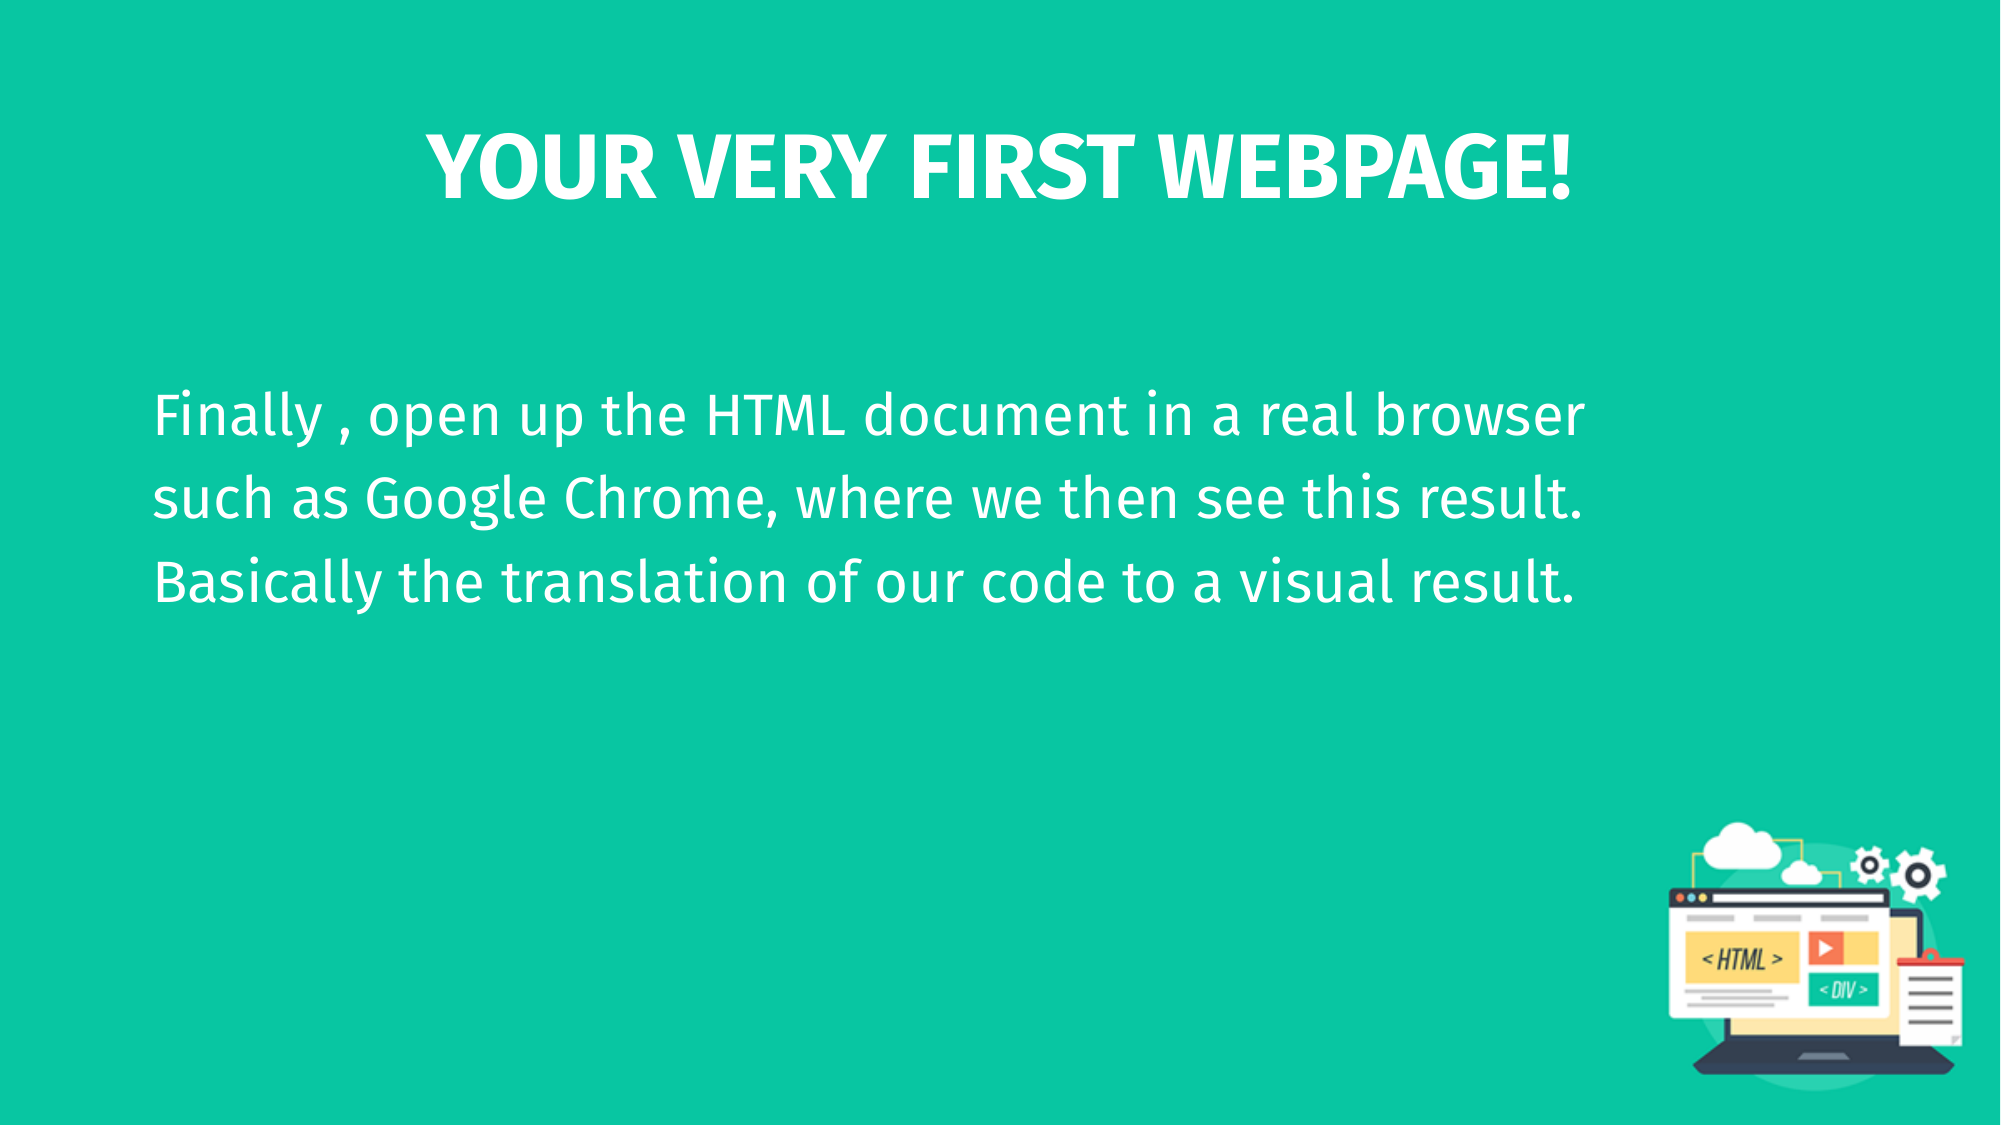

# YOUR VERY FIRST WEBPAGE!

Finally , open up the HTML document in a real browser
such as Google Chrome, where we then see this result.
Basically the translation of our code to a visual result.